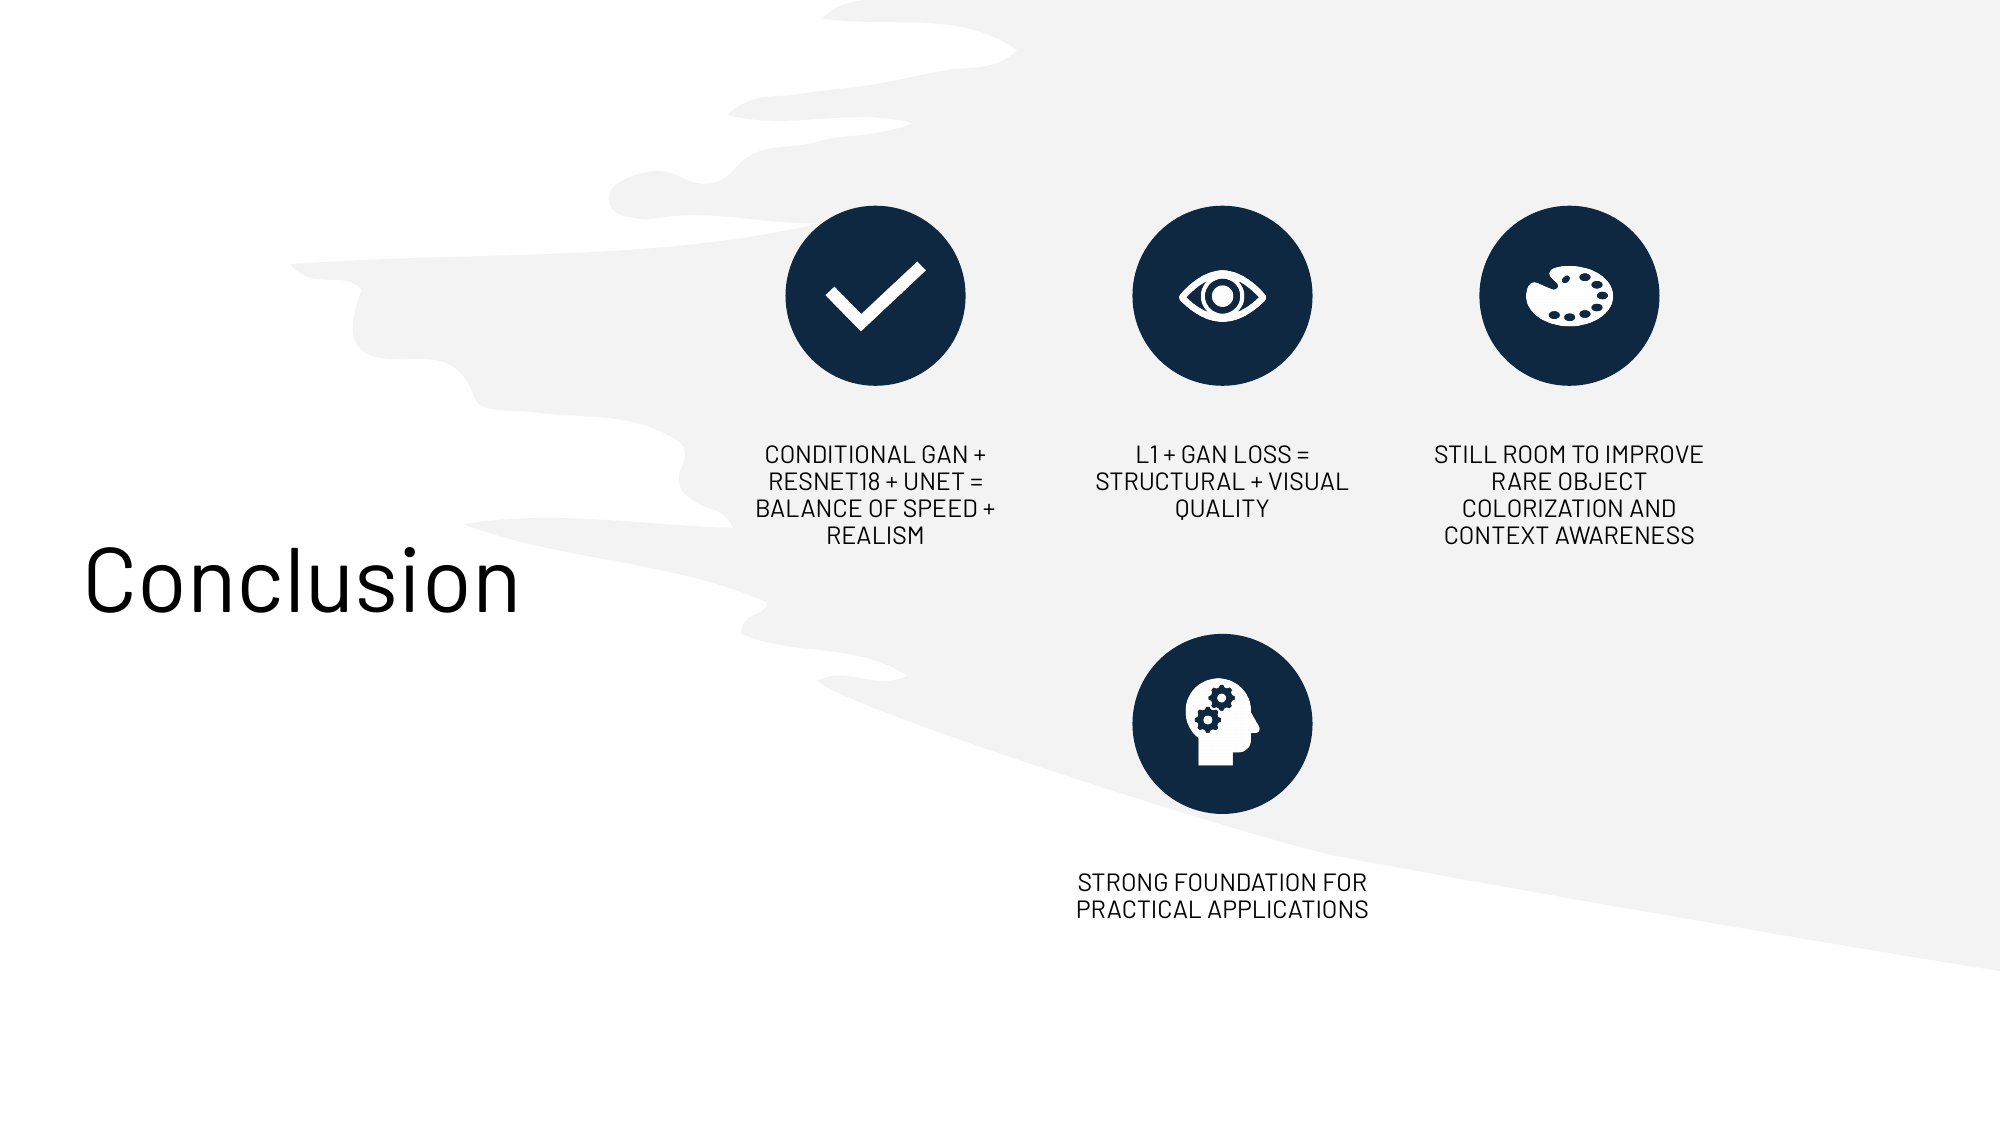

Conditional GAN + ResNet18 + UNet = balance of speed + realism
L1 + GAN loss = structural + visual quality
Still room to improve rare object colorization and context awareness
Strong foundation for practical applications
# Conclusion
26